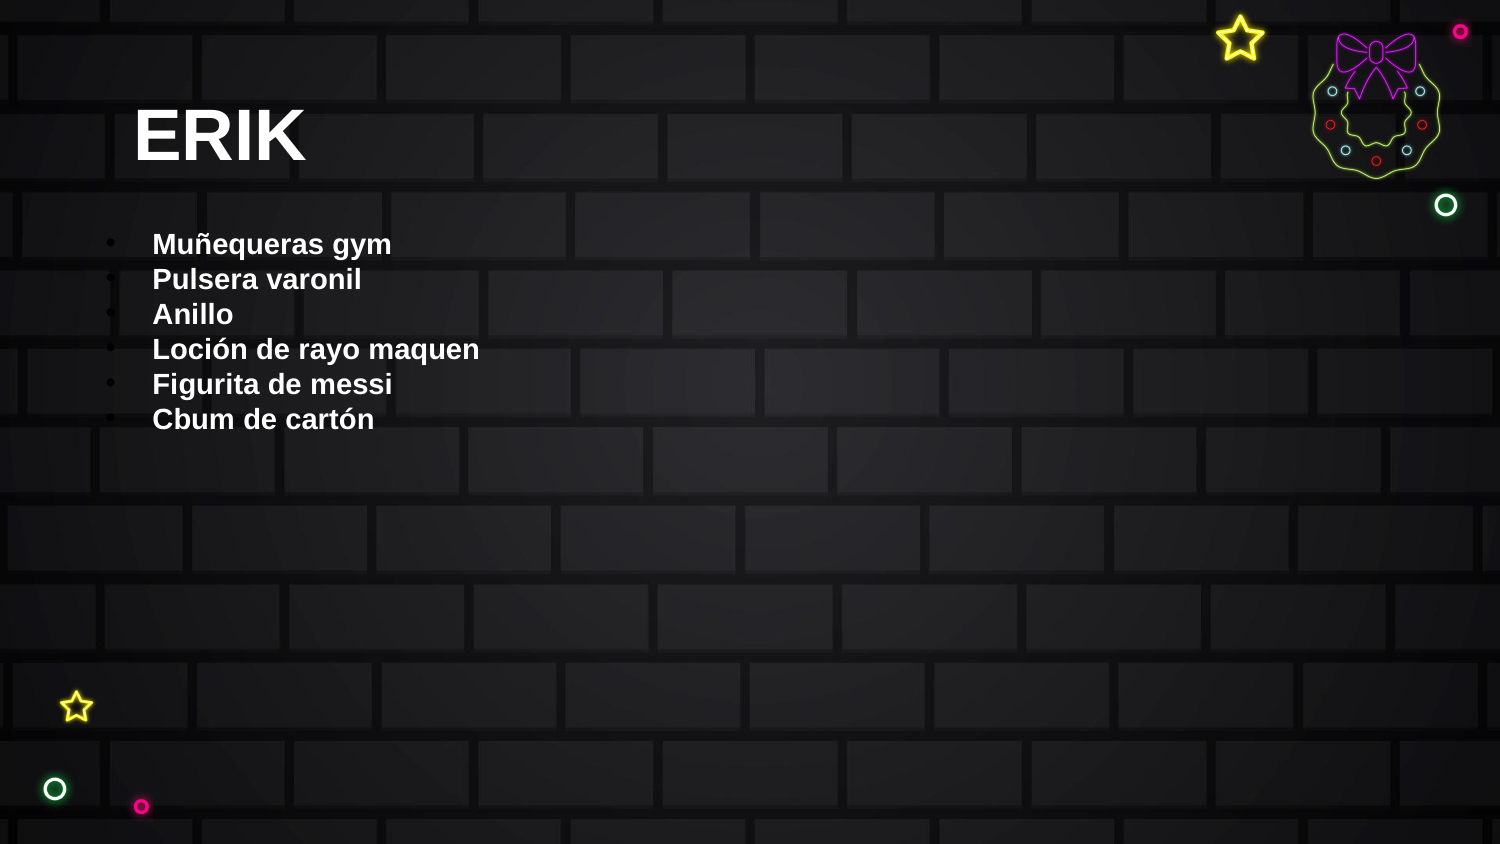

# ERIK
Muñequeras gym
Pulsera varonil
Anillo
Loción de rayo maquen
Figurita de messi
Cbum de cartón